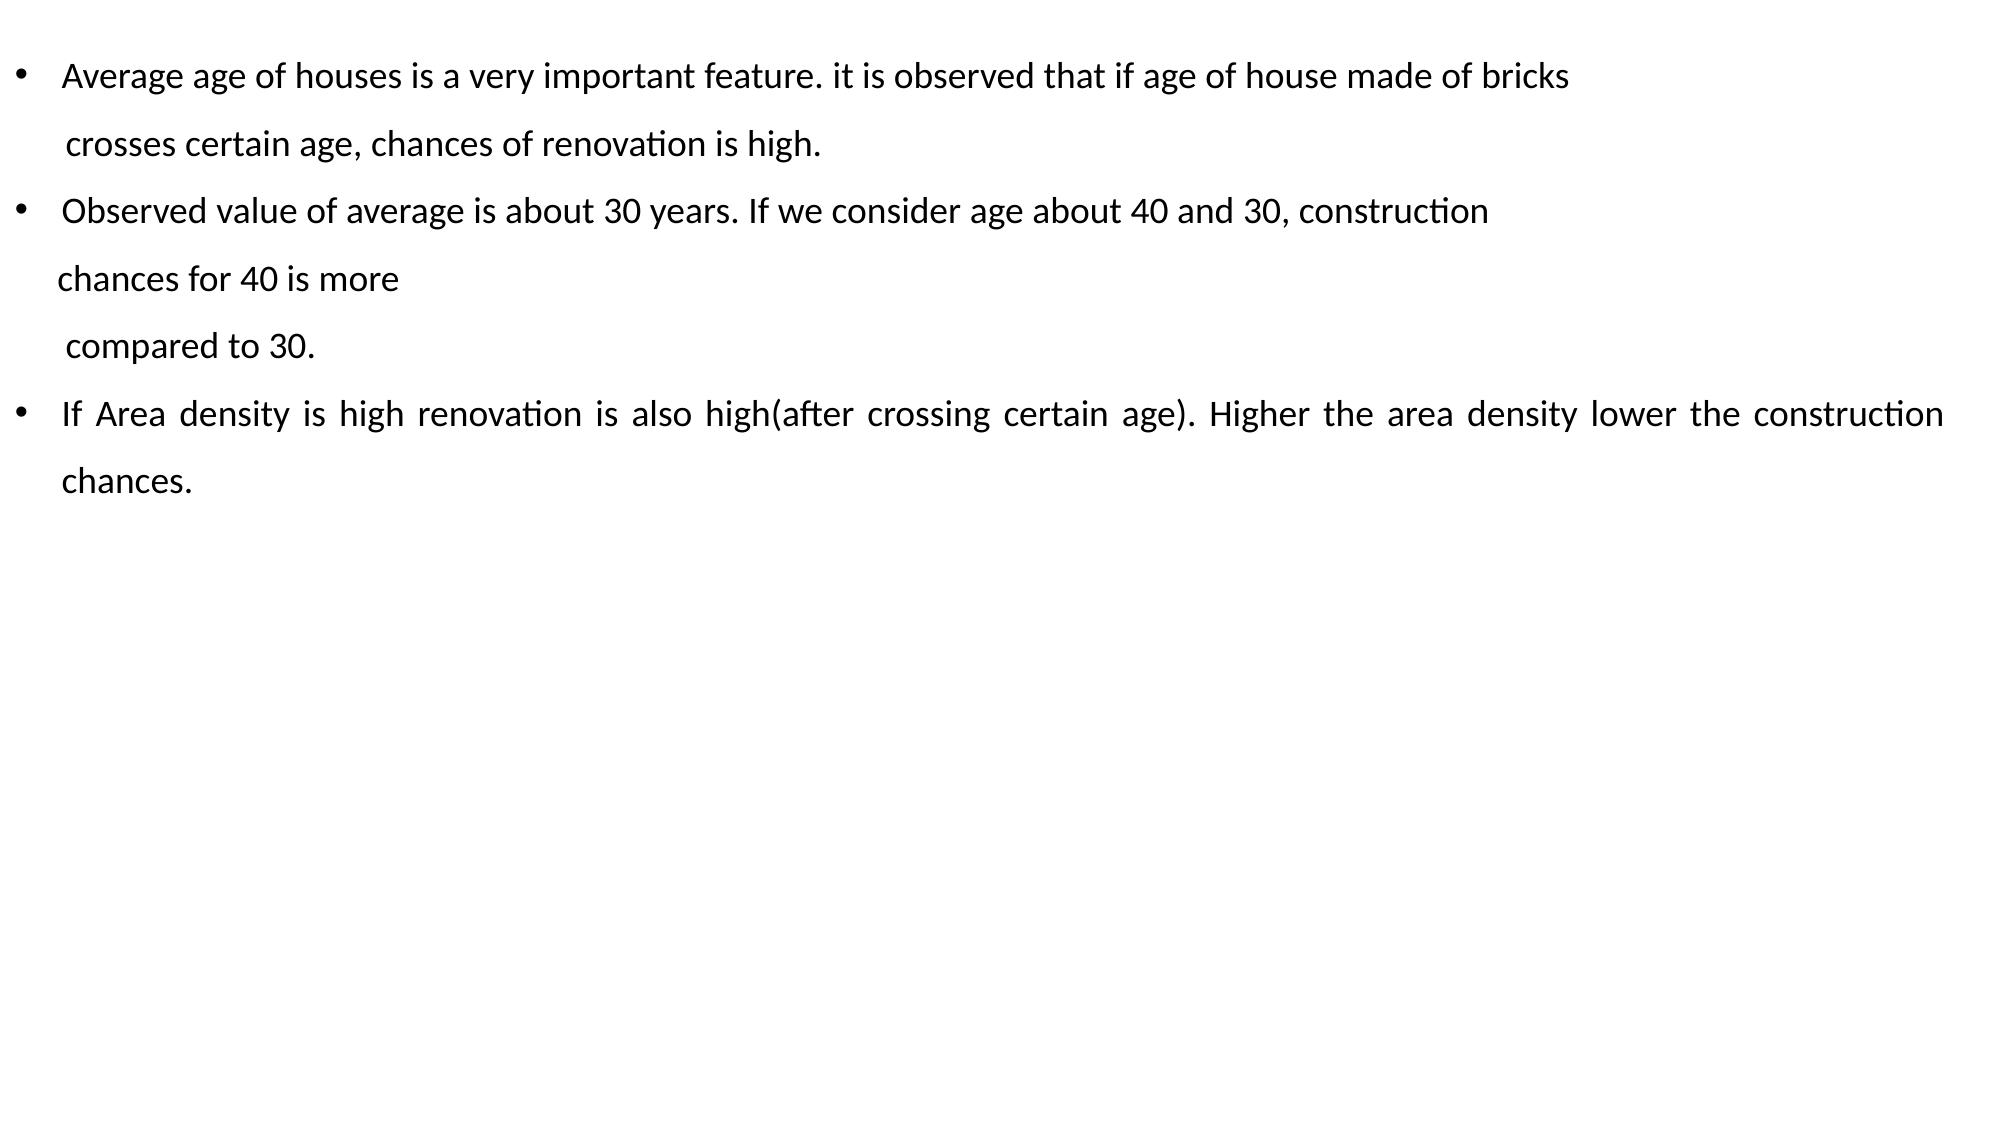

Average age of houses is a very important feature. it is observed that if age of house made of bricks
      crosses certain age, chances of renovation is high.
Observed value of average is about 30 years. If we consider age about 40 and 30, construction
     chances for 40 is more
      compared to 30.
If Area density is high renovation is also high(after crossing certain age). Higher the area density lower the construction chances.